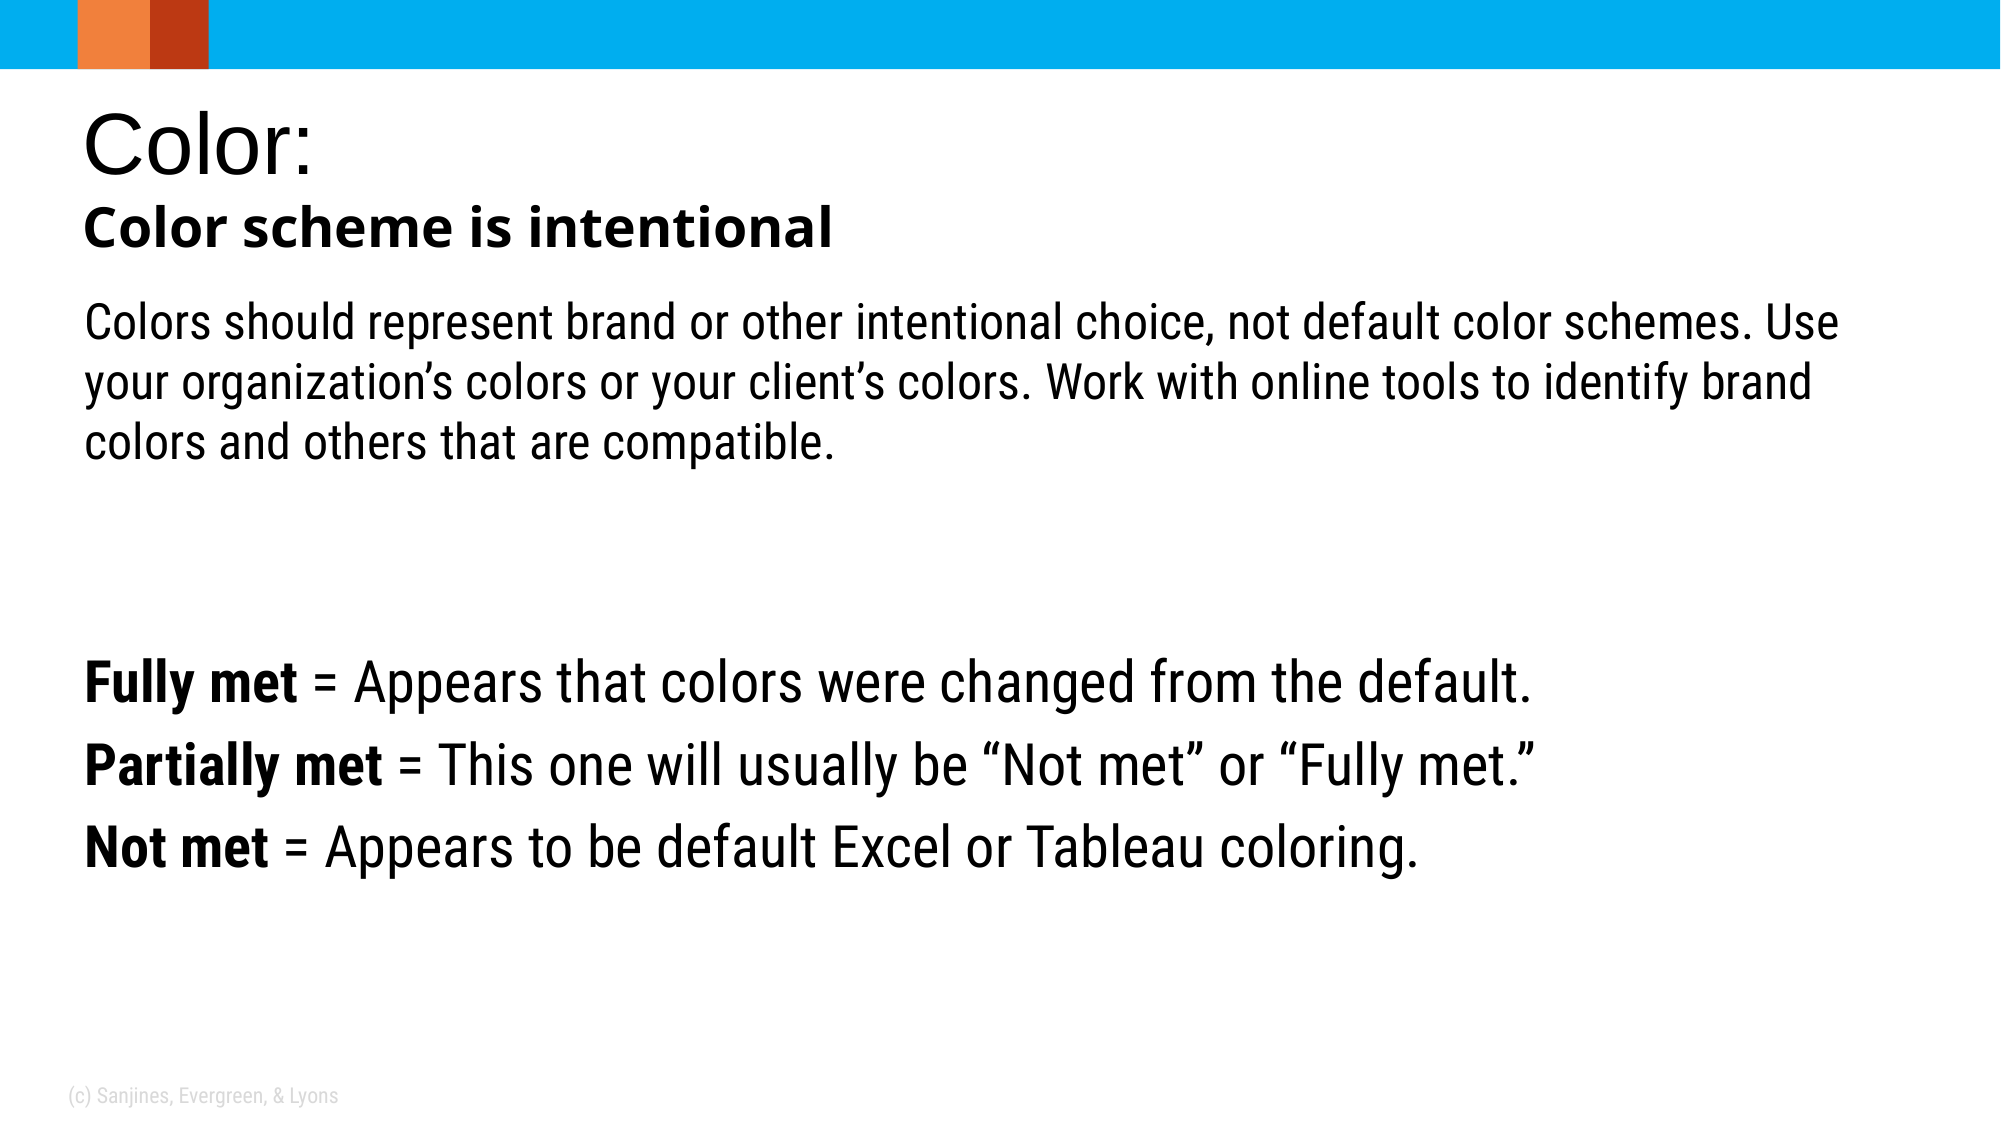

Color:
Color scheme is intentional
Colors should represent brand or other intentional choice, not default color schemes. Use your organization’s colors or your client’s colors. Work with online tools to identify brand colors and others that are compatible.
Fully met = Appears that colors were changed from the default.
Partially met = This one will usually be “Not met” or “Fully met.”
Not met = Appears to be default Excel or Tableau coloring.
(c) Sanjines, Evergreen, & Lyons